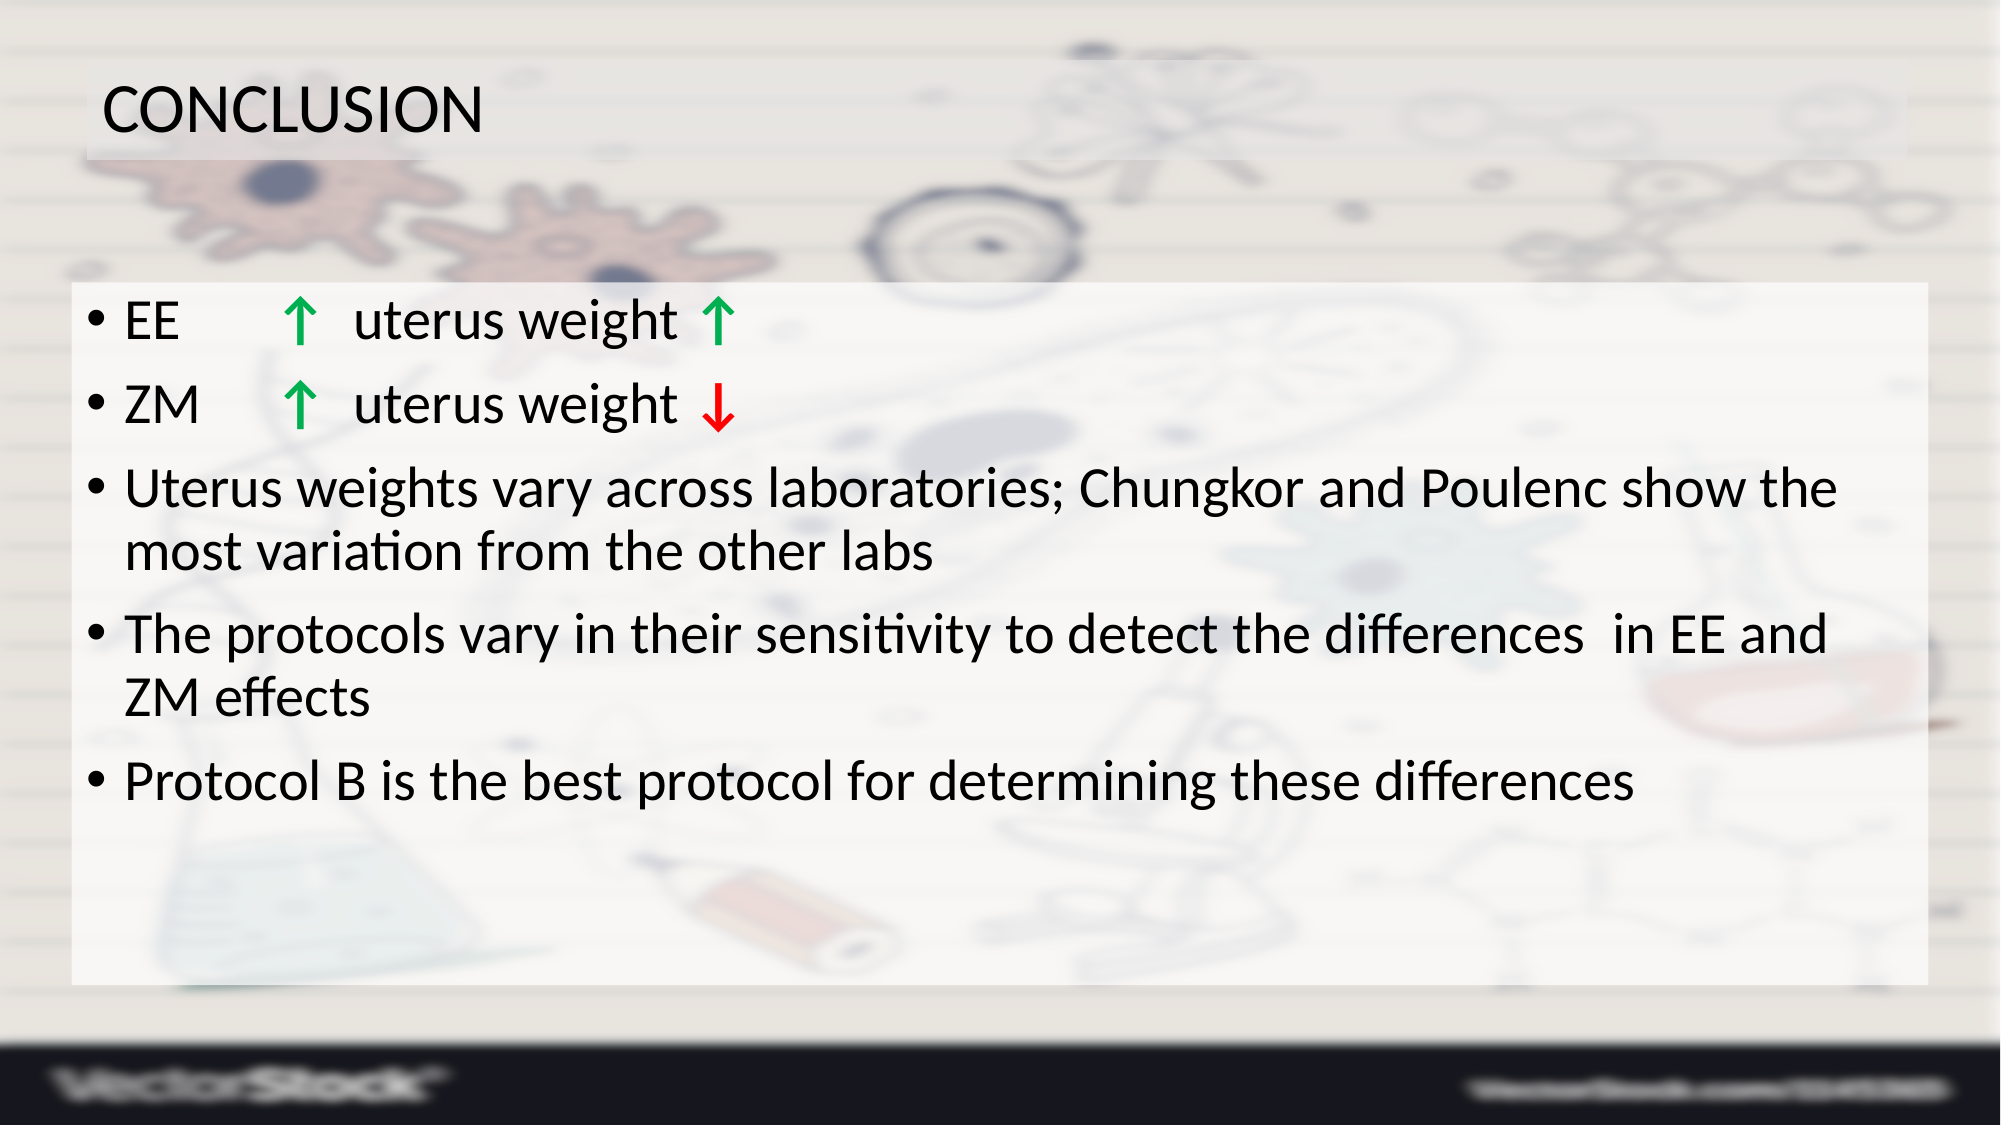

# CONCLUSION
EE 	↑  uterus weight ↑
ZM 	↑  uterus weight ↓
Uterus weights vary across laboratories; Chungkor and Poulenc show the most variation from the other labs
The protocols vary in their sensitivity to detect the differences  in EE and ZM effects
Protocol B is the best protocol for determining these differences